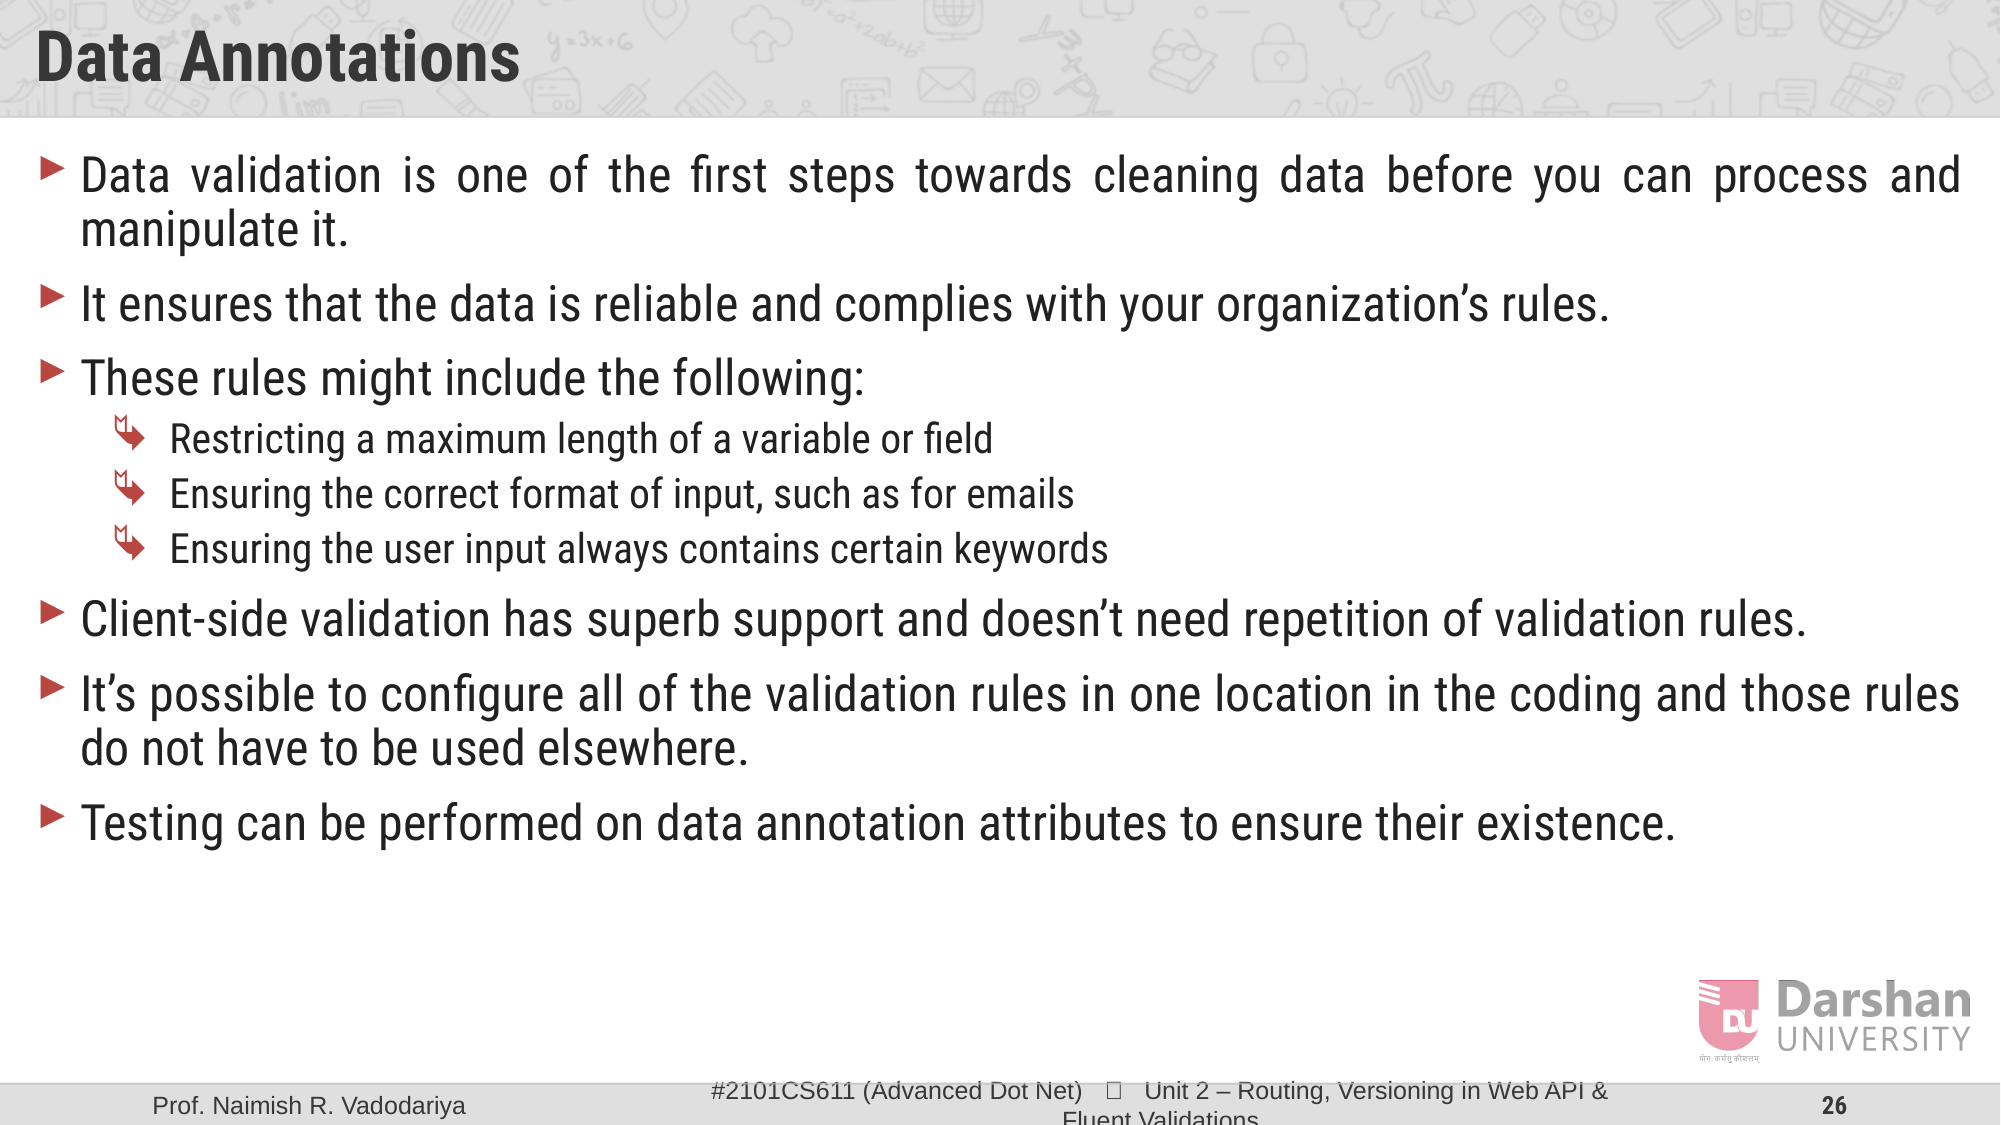

# Data Annotations
Data validation is one of the first steps towards cleaning data before you can process and manipulate it.
It ensures that the data is reliable and complies with your organization’s rules.
These rules might include the following:
Restricting a maximum length of a variable or field
Ensuring the correct format of input, such as for emails
Ensuring the user input always contains certain keywords
Client-side validation has superb support and doesn’t need repetition of validation rules.
It’s possible to configure all of the validation rules in one location in the coding and those rules do not have to be used elsewhere.
Testing can be performed on data annotation attributes to ensure their existence.